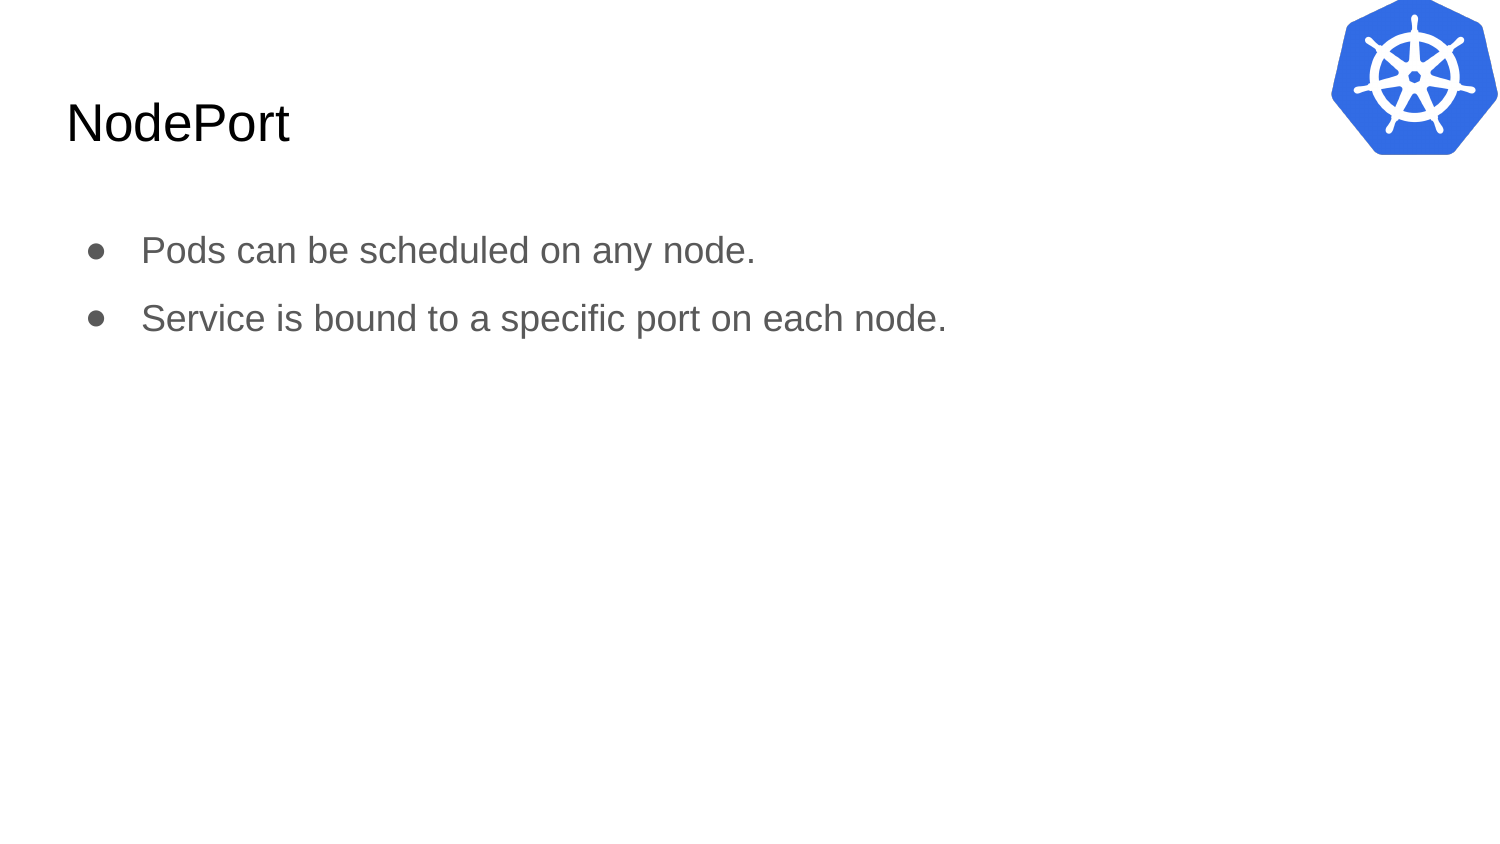

# NodePort
Pods can be scheduled on any node.
Service is bound to a specific port on each node.